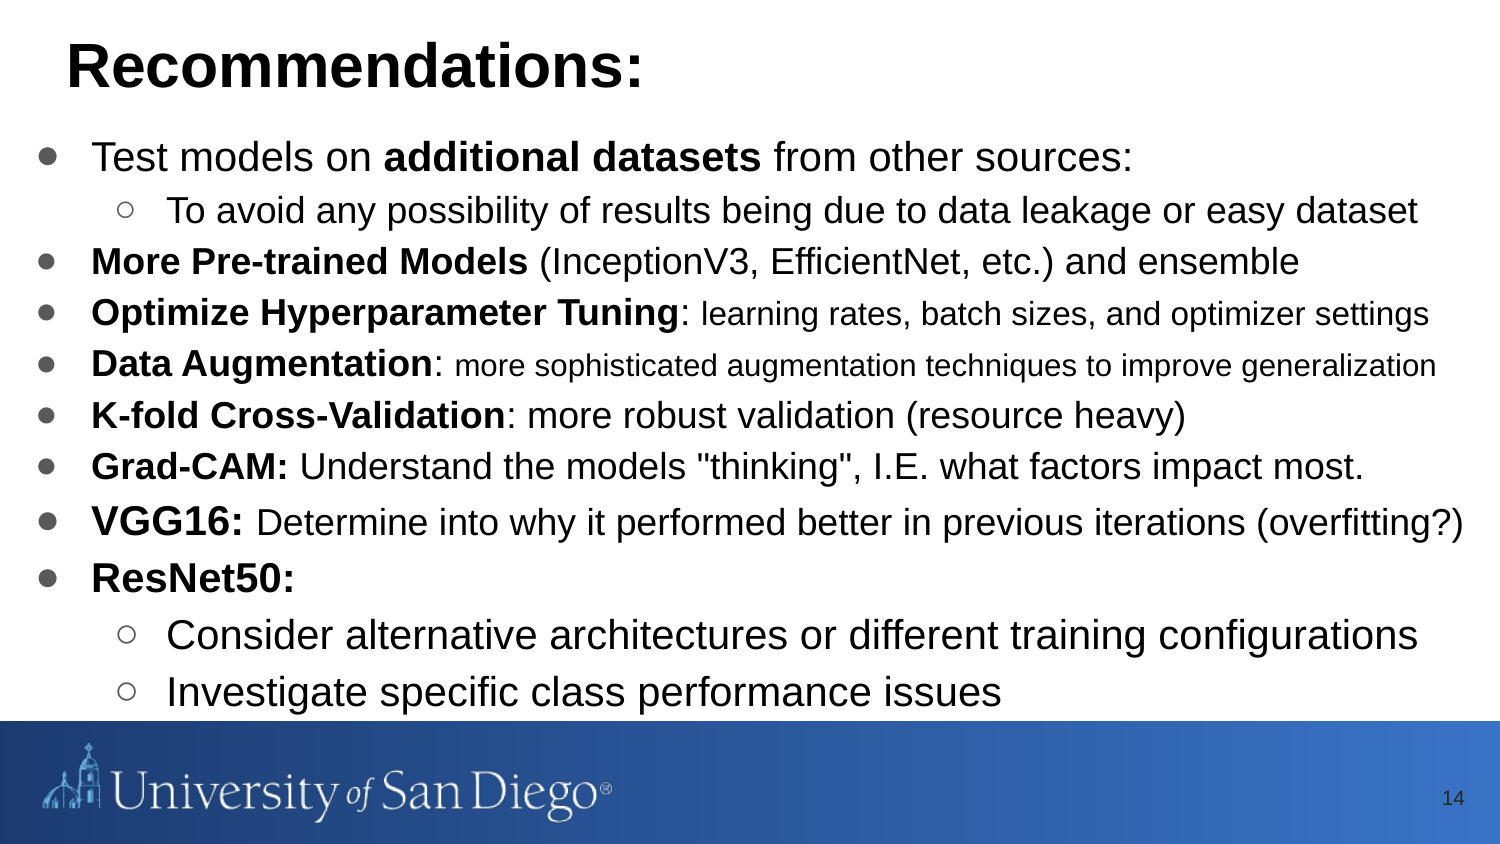

# Recommendations:

Test models on additional datasets from other sources:
To avoid any possibility of results being due to data leakage or easy dataset
More Pre-trained Models (InceptionV3, EfficientNet, etc.) and ensemble
Optimize Hyperparameter Tuning: learning rates, batch sizes, and optimizer settings
Data Augmentation: more sophisticated augmentation techniques to improve generalization
K-fold Cross-Validation: more robust validation (resource heavy)
Grad-CAM: Understand the models "thinking", I.E. what factors impact most.
VGG16: Determine into why it performed better in previous iterations (overfitting?)
ResNet50:
Consider alternative architectures or different training configurations
Investigate specific class performance issues
14